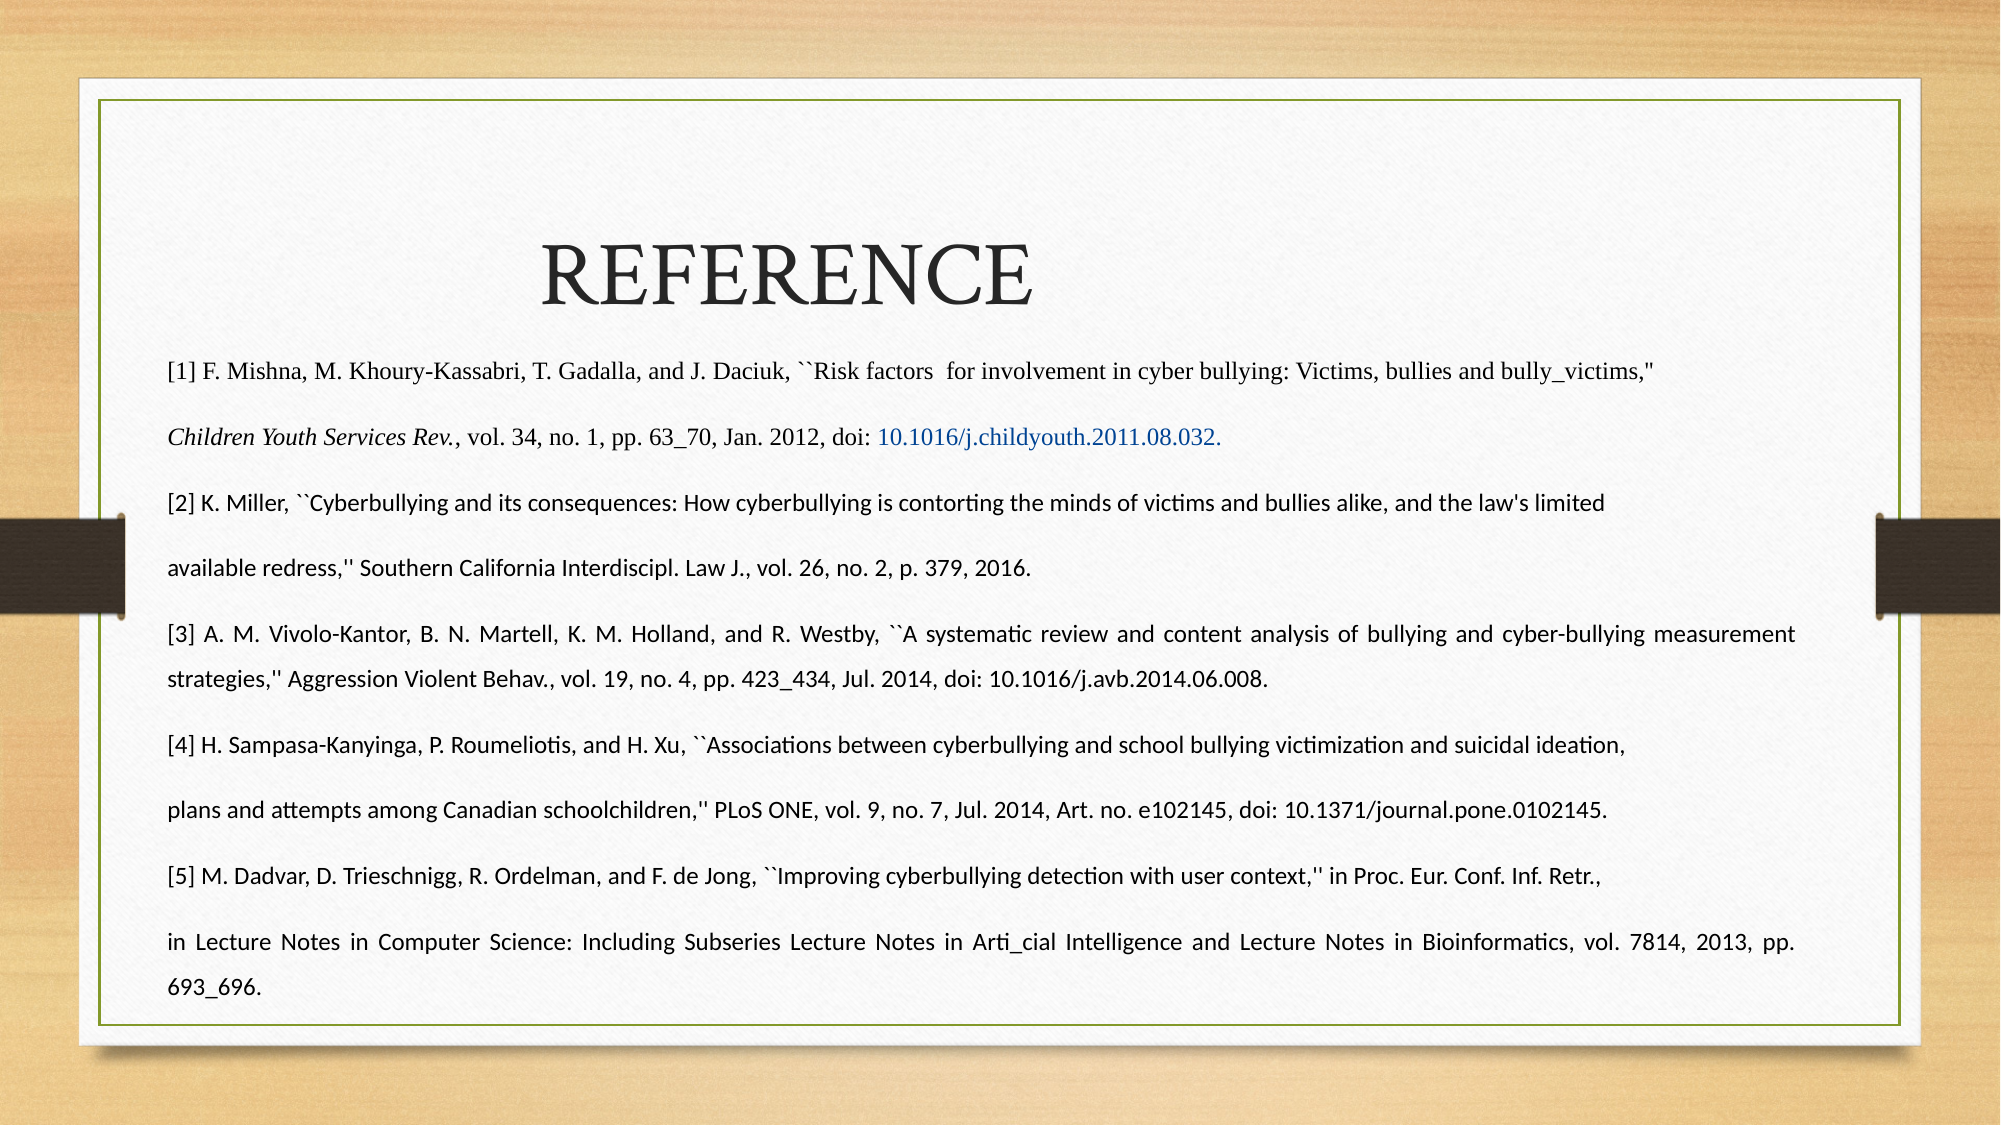

REFERENCE
[1] F. Mishna, M. Khoury-Kassabri, T. Gadalla, and J. Daciuk, ``Risk factors  for involvement in cyber bullying: Victims, bullies and bully_victims,''
Children Youth Services Rev., vol. 34, no. 1, pp. 63_70, Jan. 2012, doi: 10.1016/j.childyouth.2011.08.032.
[2] K. Miller, ``Cyberbullying and its consequences: How cyberbullying is contorting the minds of victims and bullies alike, and the law's limited
available redress,'' Southern California Interdiscipl. Law J., vol. 26, no. 2, p. 379, 2016.
[3] A. M. Vivolo-Kantor, B. N. Martell, K. M. Holland, and R. Westby, ``A systematic review and content analysis of bullying and cyber-bullying measurement strategies,'' Aggression Violent Behav., vol. 19, no. 4, pp. 423_434, Jul. 2014, doi: 10.1016/j.avb.2014.06.008.
[4] H. Sampasa-Kanyinga, P. Roumeliotis, and H. Xu, ``Associations between cyberbullying and school bullying victimization and suicidal ideation,
plans and attempts among Canadian schoolchildren,'' PLoS ONE, vol. 9, no. 7, Jul. 2014, Art. no. e102145, doi: 10.1371/journal.pone.0102145.
[5] M. Dadvar, D. Trieschnigg, R. Ordelman, and F. de Jong, ``Improving cyberbullying detection with user context,'' in Proc. Eur. Conf. Inf. Retr.,
in Lecture Notes in Computer Science: Including Subseries Lecture Notes in Arti_cial Intelligence and Lecture Notes in Bioinformatics, vol. 7814, 2013, pp. 693_696.